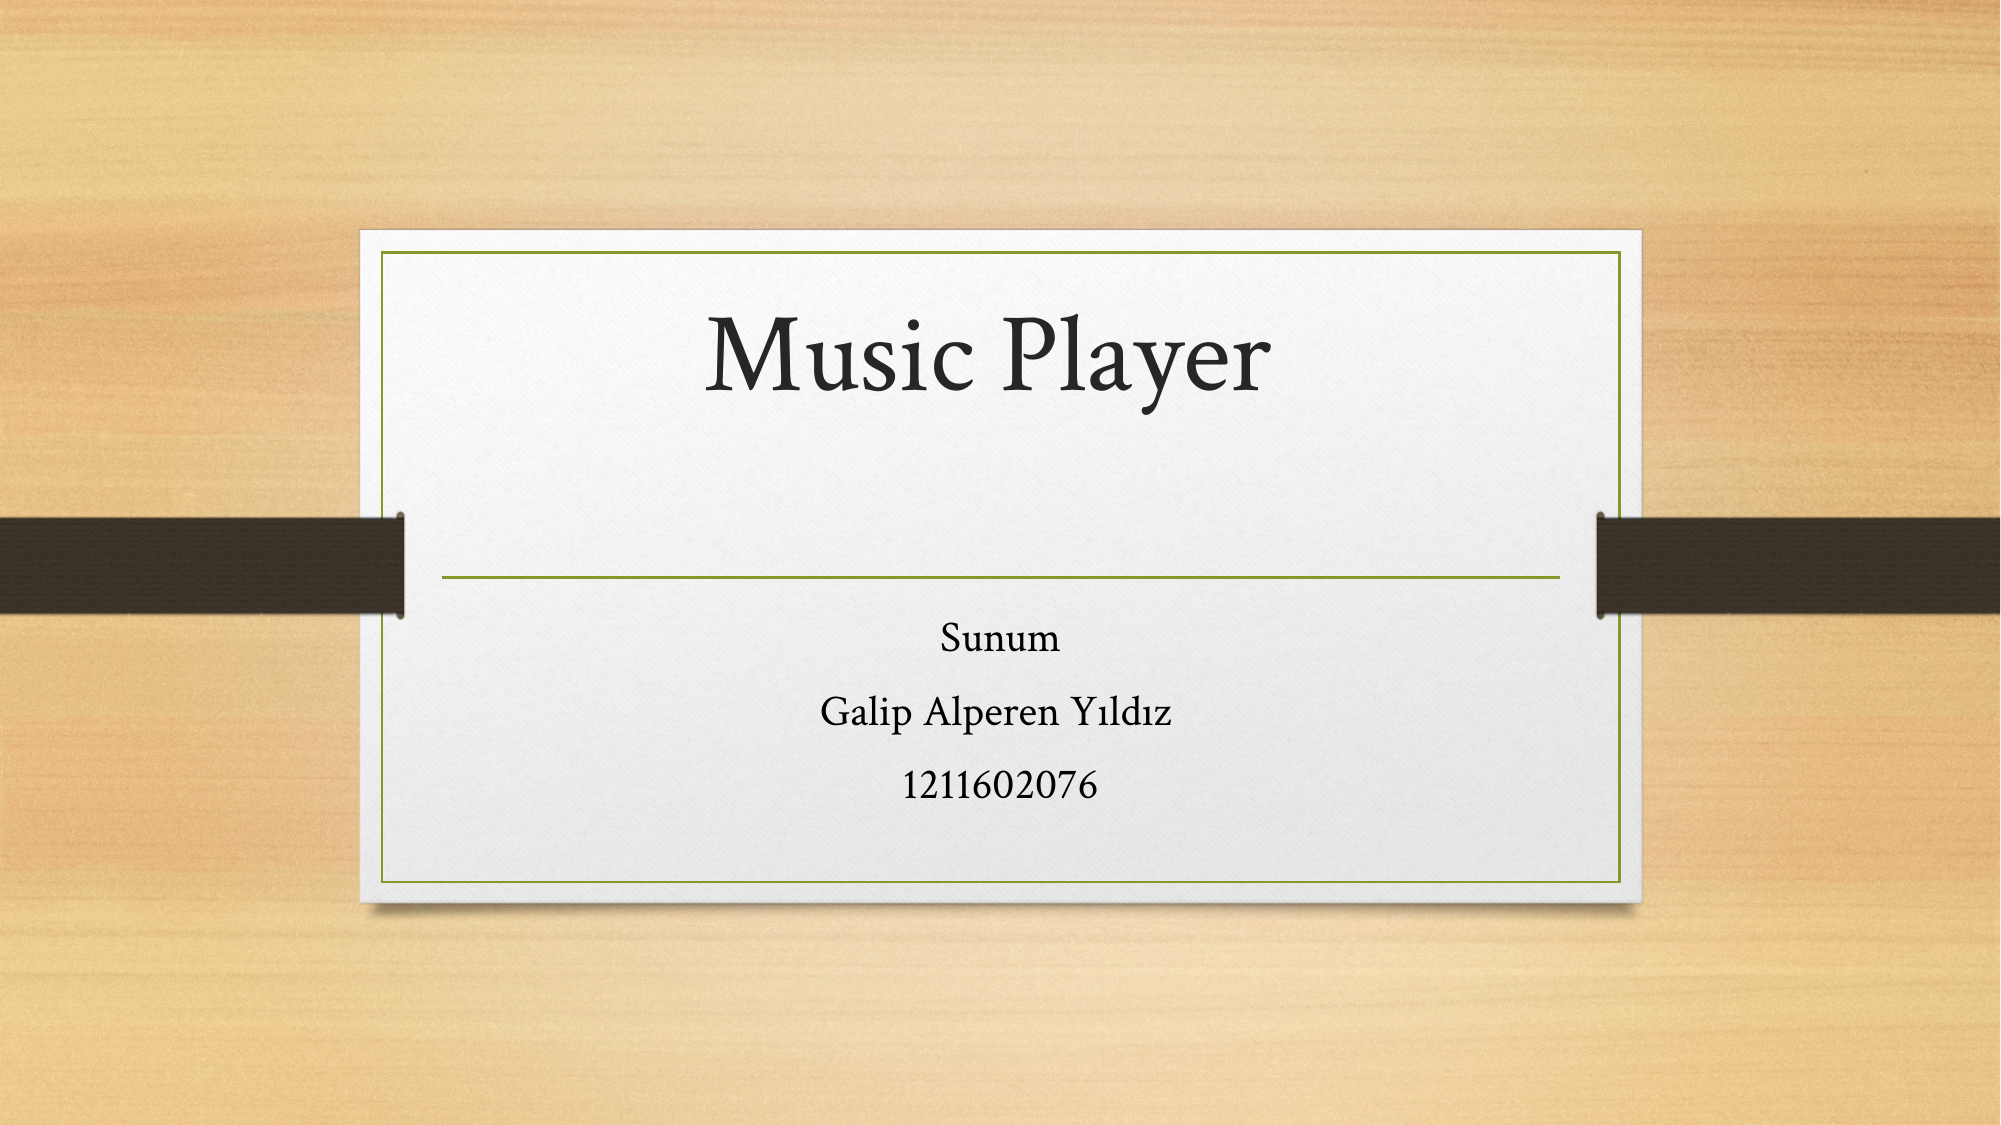

# Music Player
Sunum
Galip Alperen Yıldız
1211602076